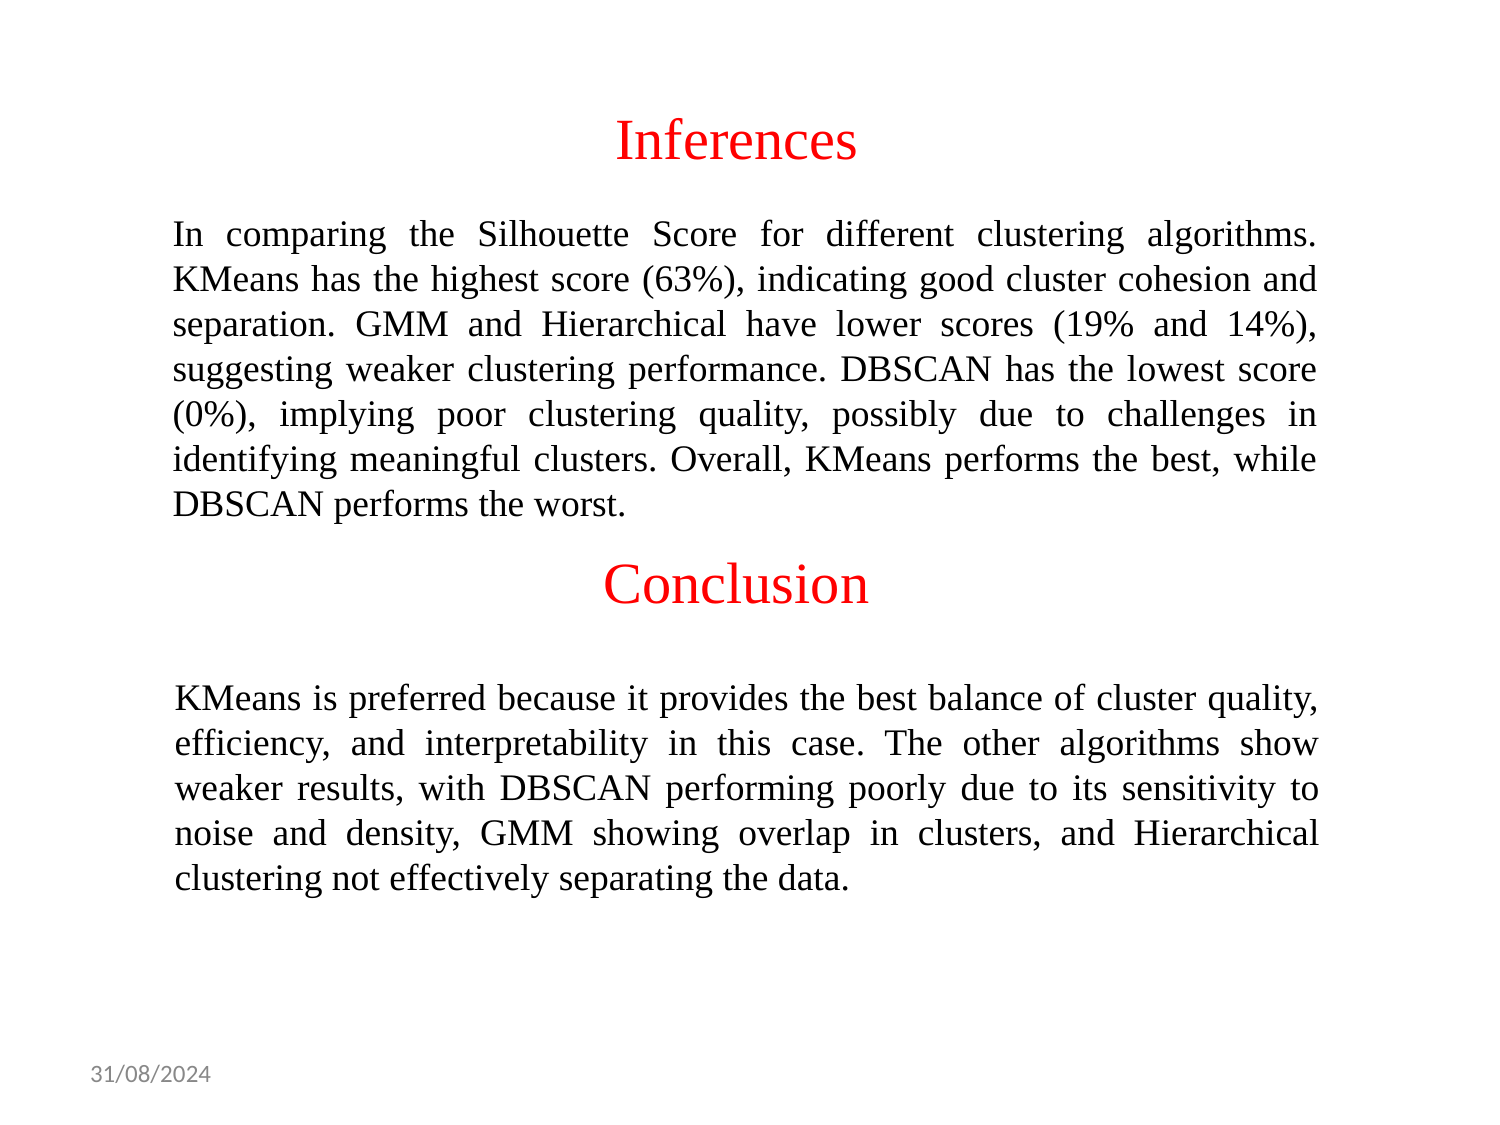

Inferences
In comparing the Silhouette Score for different clustering algorithms. KMeans has the highest score (63%), indicating good cluster cohesion and separation. GMM and Hierarchical have lower scores (19% and 14%), suggesting weaker clustering performance. DBSCAN has the lowest score (0%), implying poor clustering quality, possibly due to challenges in identifying meaningful clusters. Overall, KMeans performs the best, while DBSCAN performs the worst.
Conclusion
KMeans is preferred because it provides the best balance of cluster quality, efficiency, and interpretability in this case. The other algorithms show weaker results, with DBSCAN performing poorly due to its sensitivity to noise and density, GMM showing overlap in clusters, and Hierarchical clustering not effectively separating the data.
31/08/2024